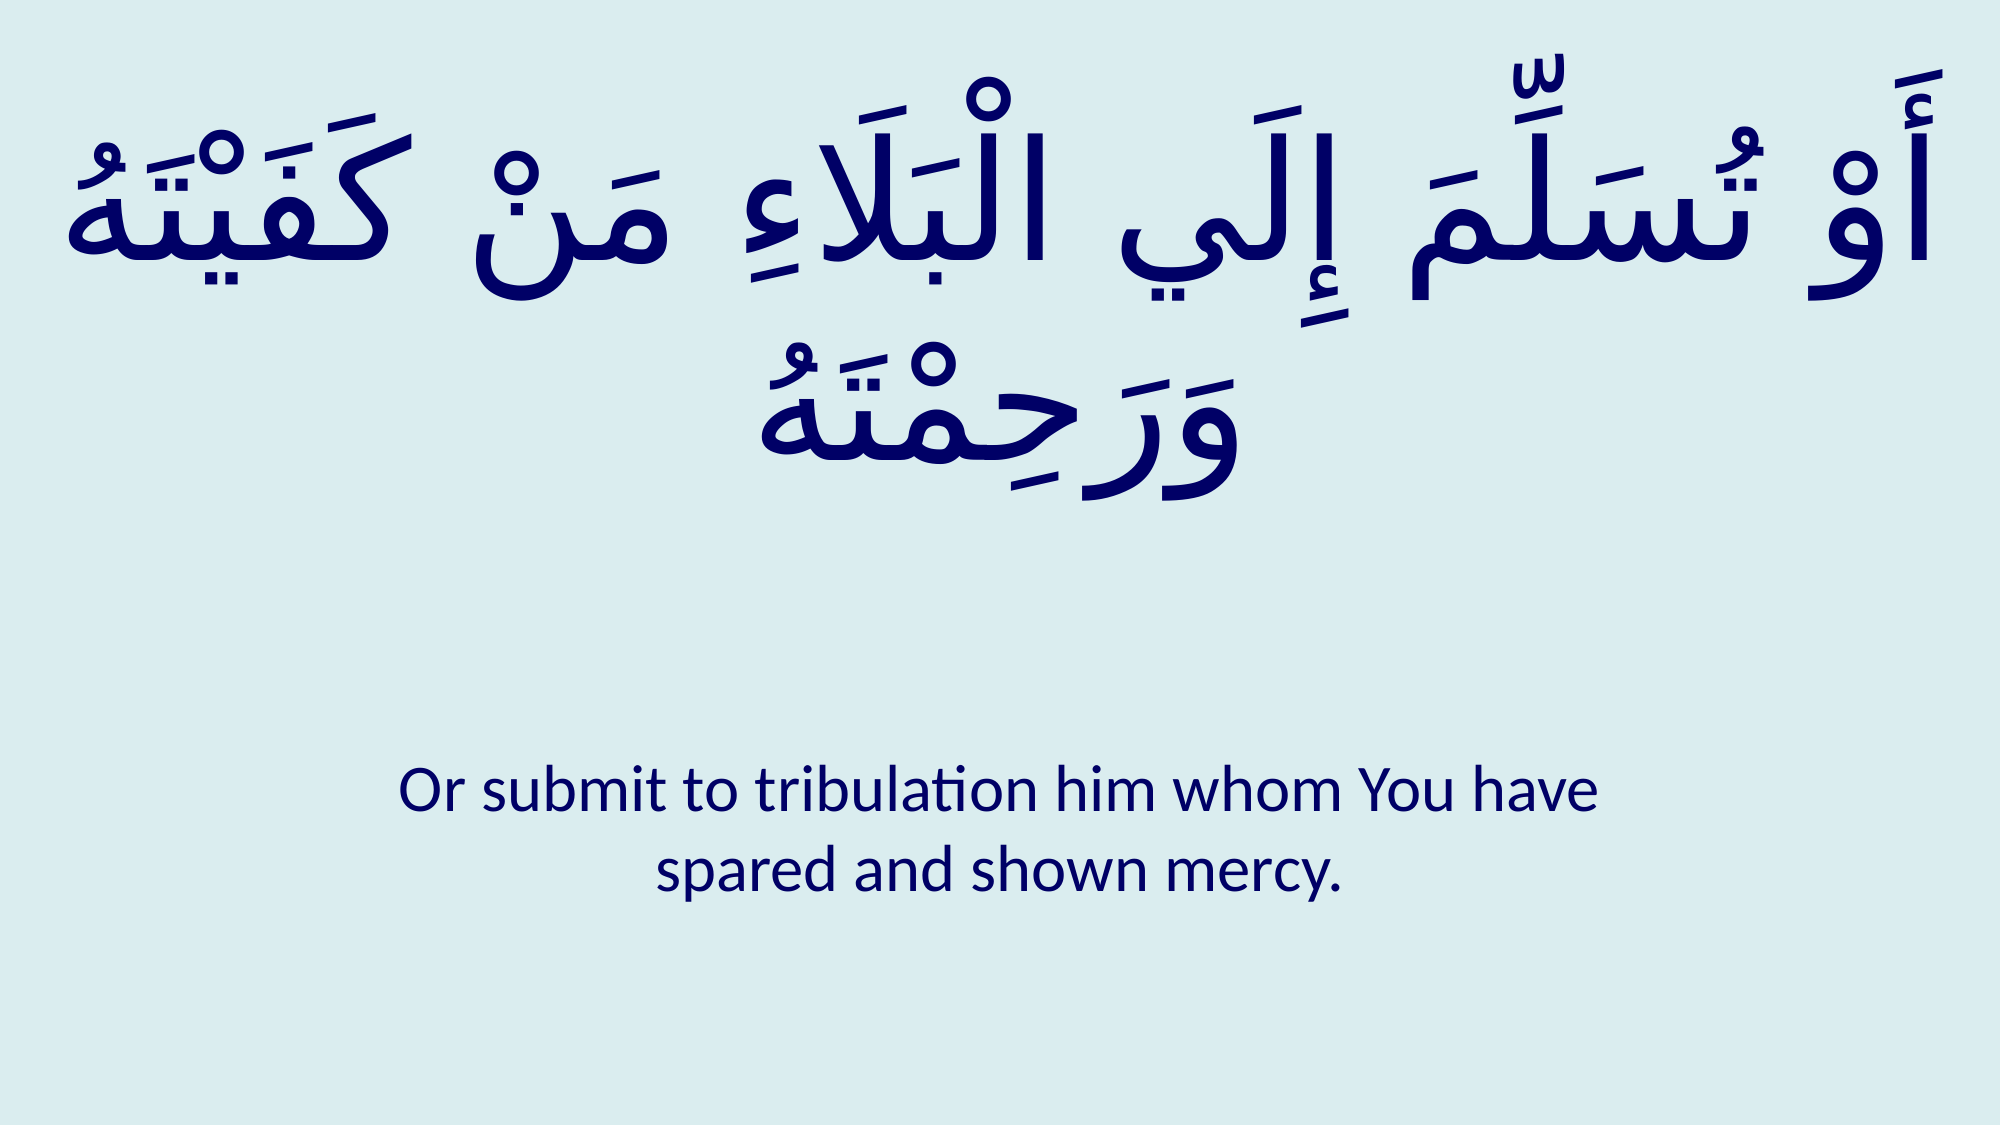

# أَوْ تُسَلِّمَ إِلَي الْبَلَاءِ مَنْ كَفَیْتَهُ وَرَحِمْتَهُ
Or submit to tribulation him whom You have spared and shown mercy.